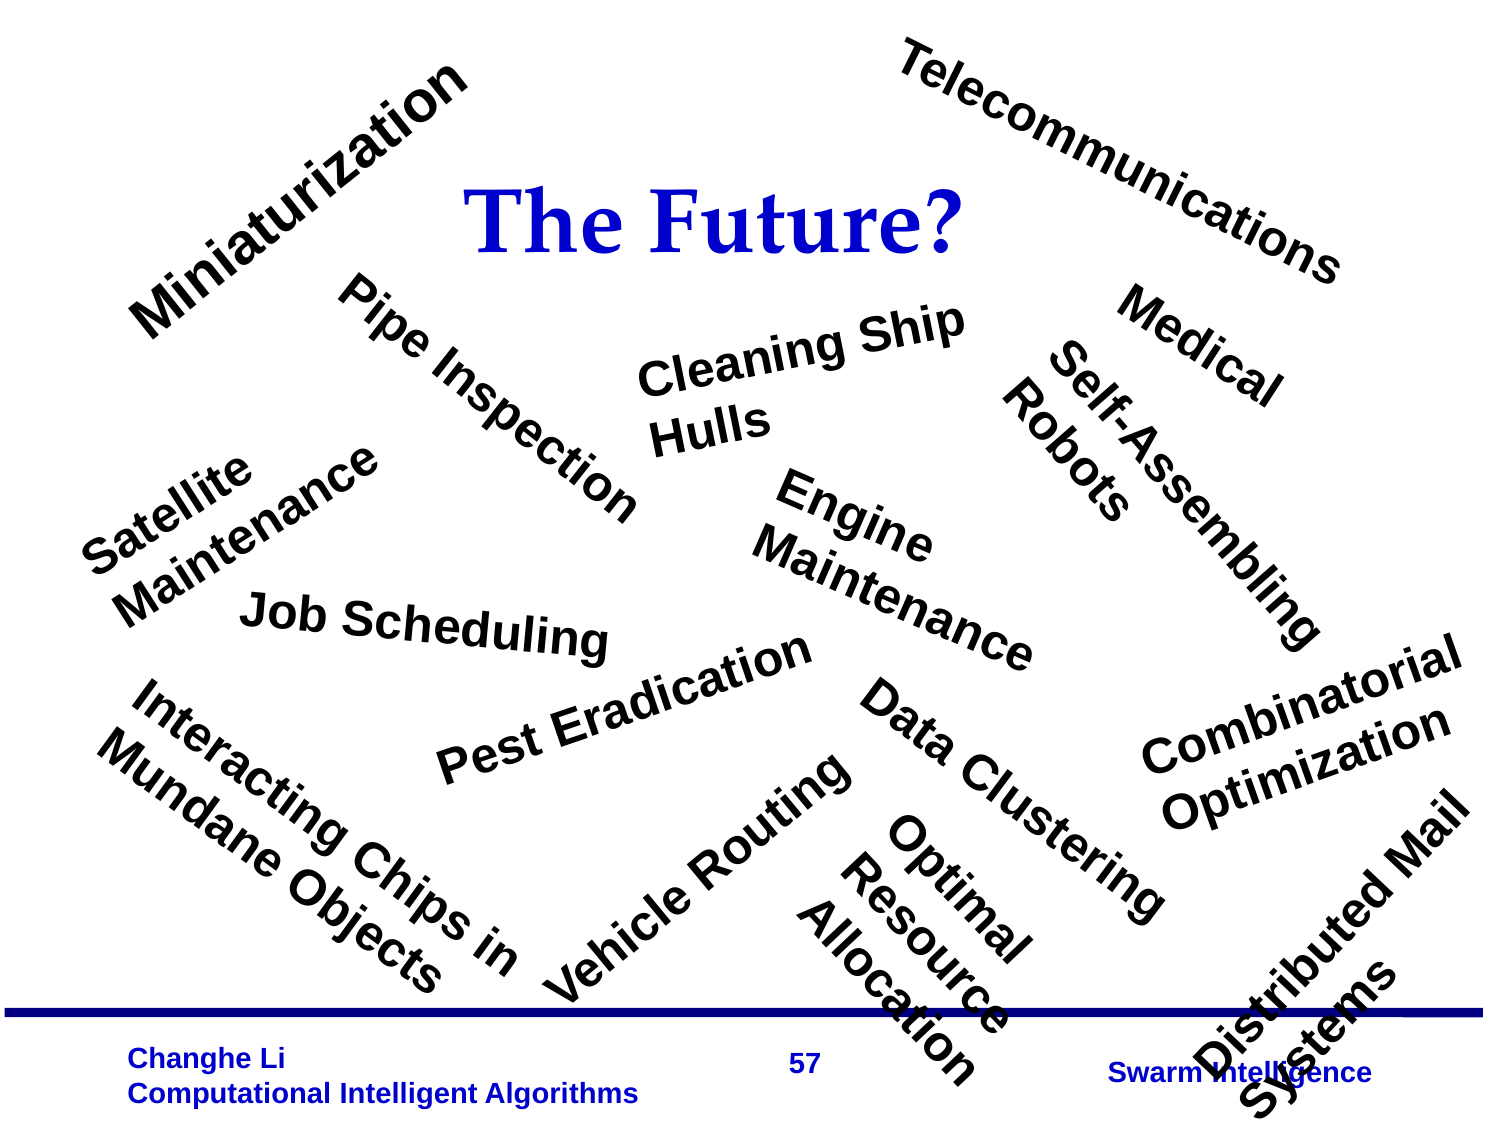

The Future?
Miniaturization
Telecommunications
Cleaning Ship Hulls
Medical
Pipe Inspection
Satellite Maintenance
Self-Assembling Robots
Engine Maintenance
Job Scheduling
Combinatorial Optimization
Pest Eradication
Data Clustering
Interacting Chips in Mundane Objects
Vehicle Routing
Distributed Mail Systems
Optimal Resource Allocation